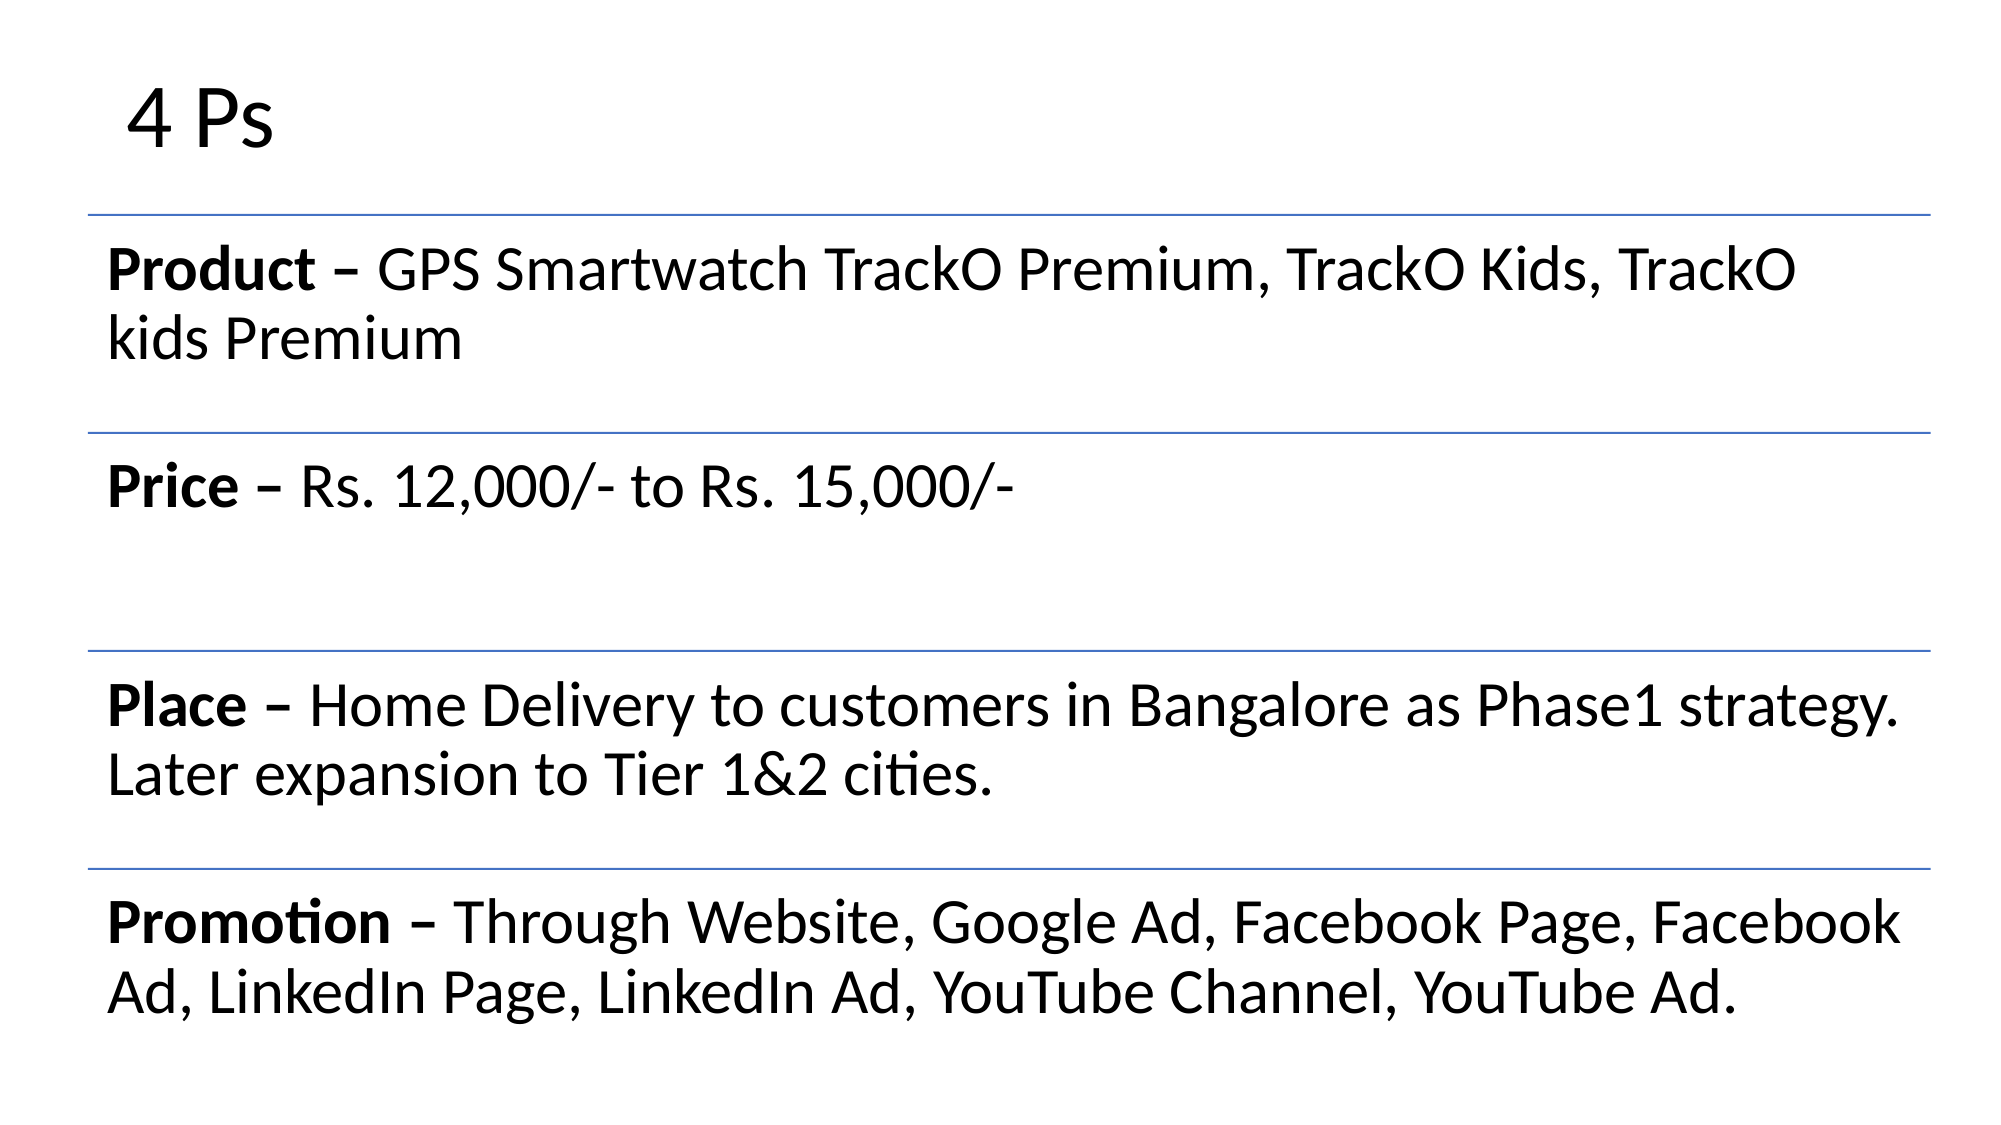

# 4 Ps
Product – GPS Smartwatch TrackO Premium, TrackO Kids, TrackO kids Premium
Price – Rs. 12,000/- to Rs. 15,000/-
Place – Home Delivery to customers in Bangalore as Phase1 strategy. Later expansion to Tier 1&2 cities.
Promotion – Through Website, Google Ad, Facebook Page, Facebook Ad, LinkedIn Page, LinkedIn Ad, YouTube Channel, YouTube Ad.